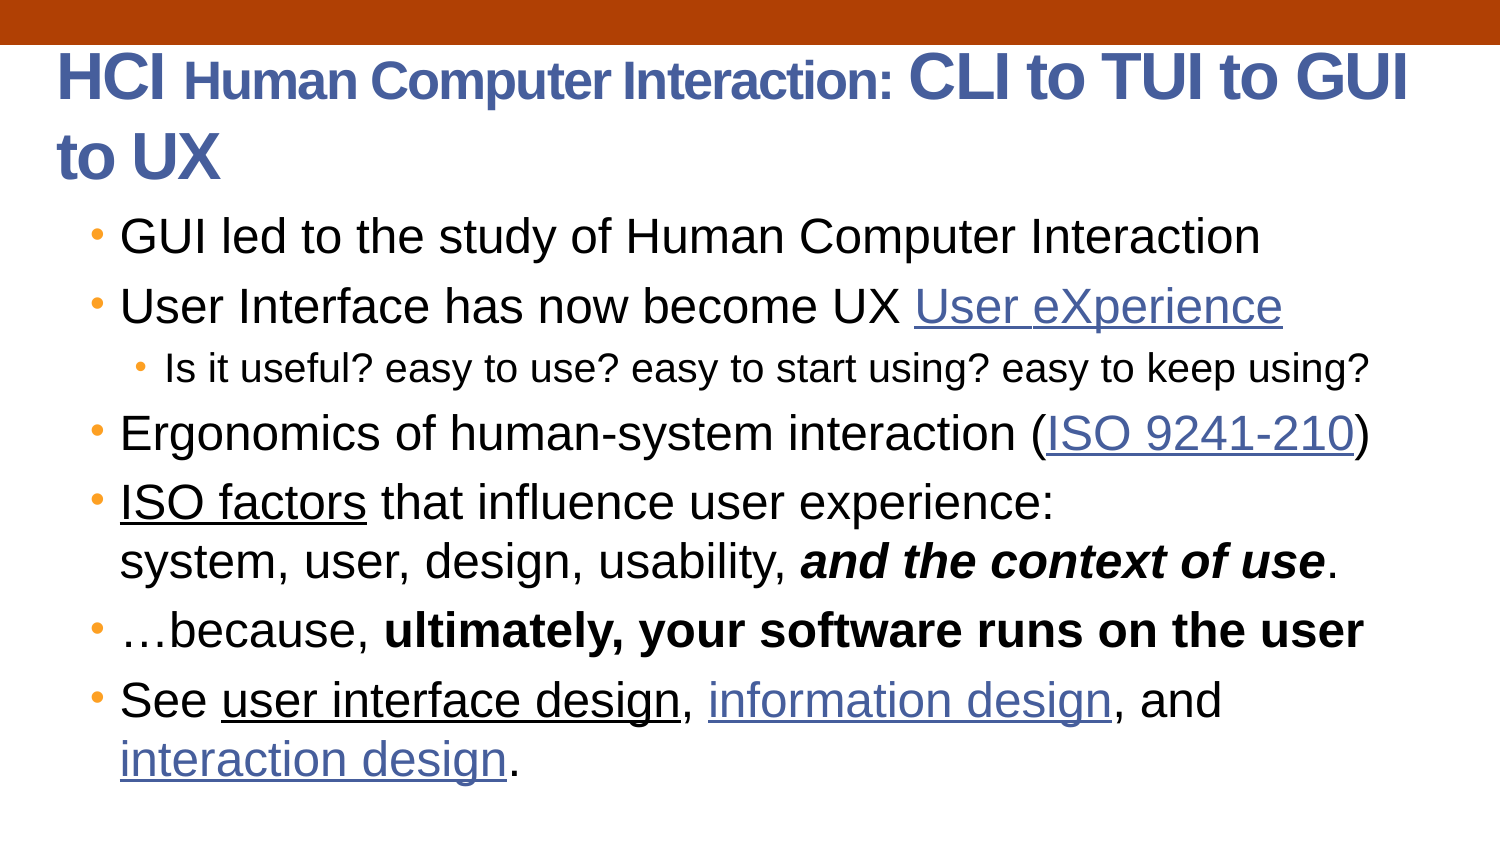

# HCI Human Computer Interaction: CLI to TUI to GUI to UX
GUI led to the study of Human Computer Interaction
User Interface has now become UX User eXperience
Is it useful? easy to use? easy to start using? easy to keep using?
Ergonomics of human-system interaction (ISO 9241-210)
ISO factors that influence user experience:
system, user, design, usability, and the context of use.
…because, ultimately, your software runs on the user
See user interface design, information design, and interaction design.